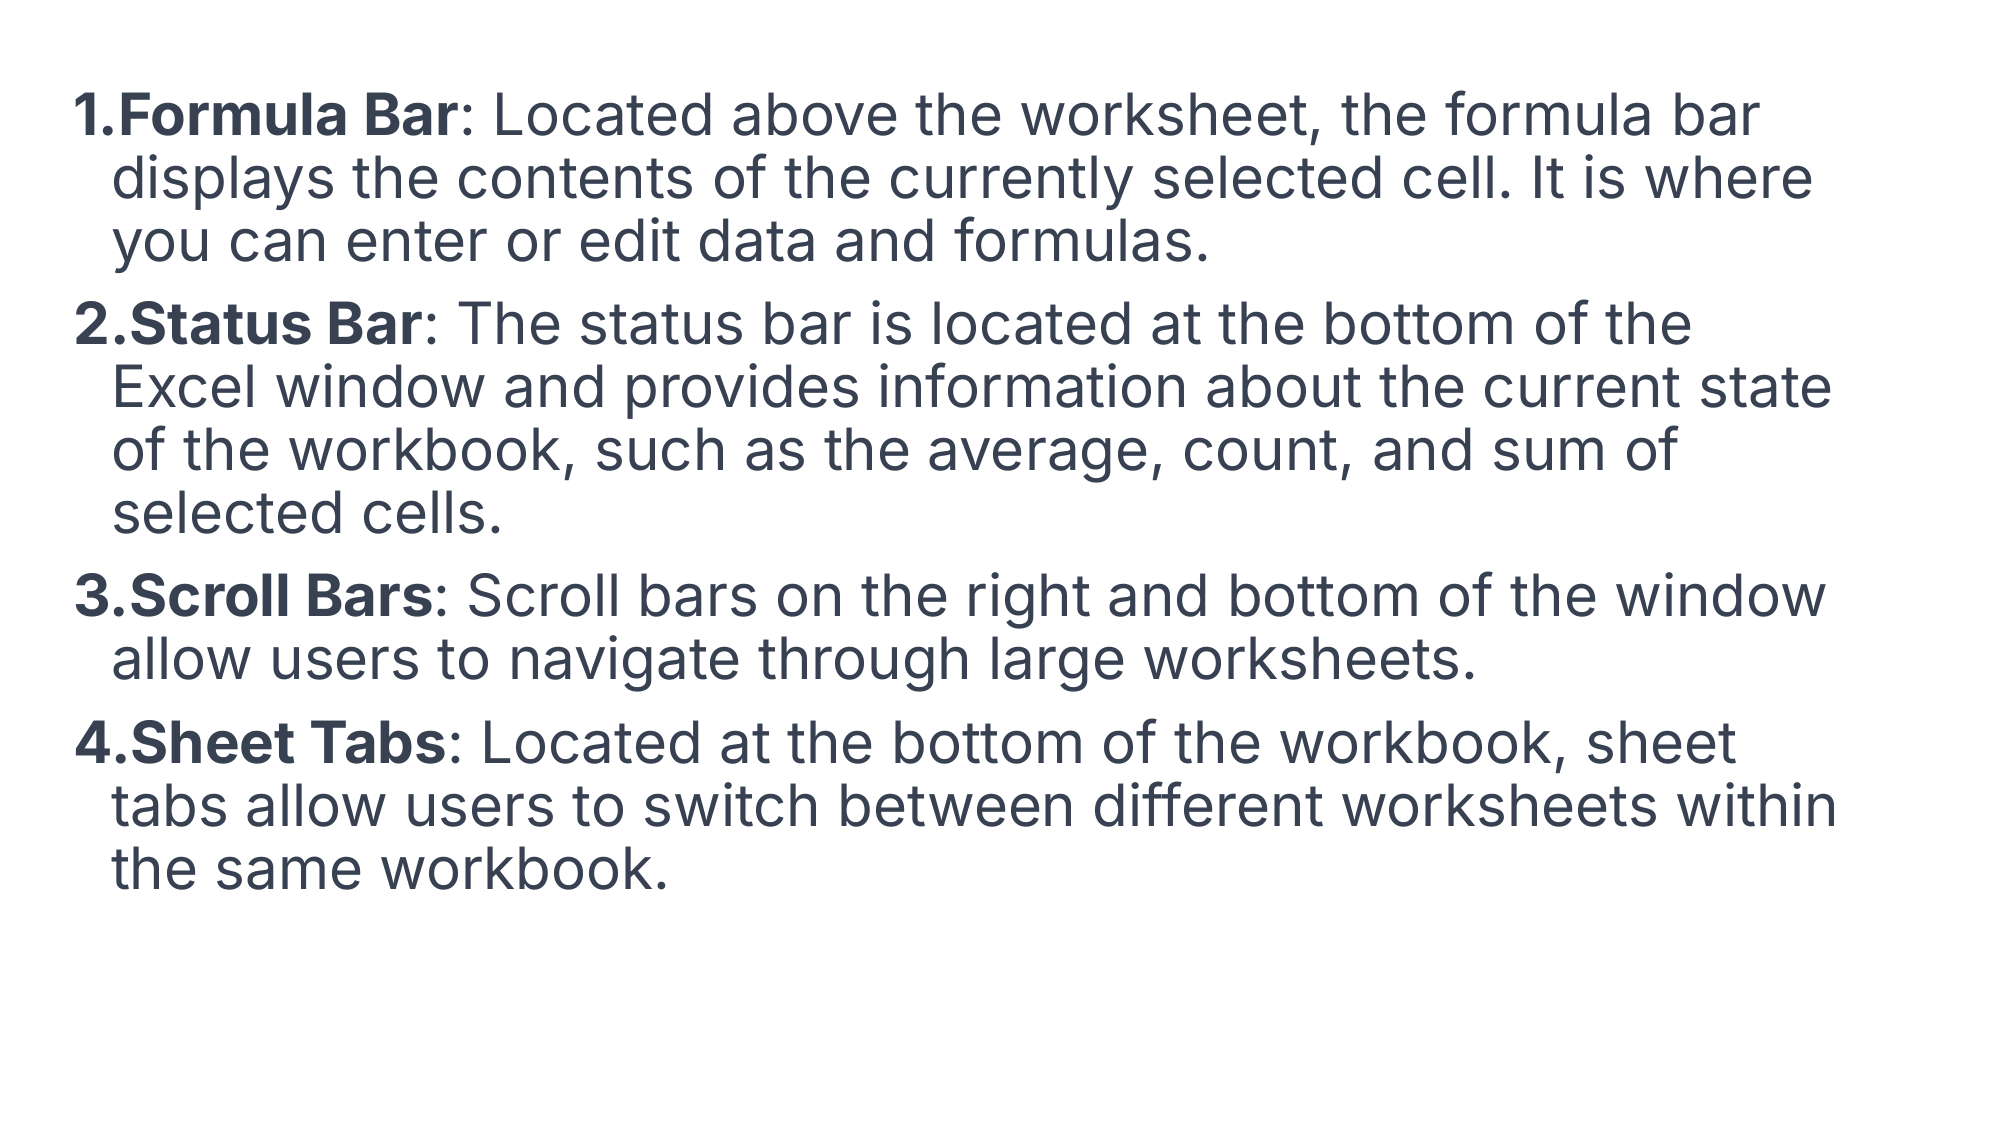

Formula Bar: Located above the worksheet, the formula bar displays the contents of the currently selected cell. It is where you can enter or edit data and formulas.
Status Bar: The status bar is located at the bottom of the Excel window and provides information about the current state of the workbook, such as the average, count, and sum of selected cells.
Scroll Bars: Scroll bars on the right and bottom of the window allow users to navigate through large worksheets.
Sheet Tabs: Located at the bottom of the workbook, sheet tabs allow users to switch between different worksheets within the same workbook.